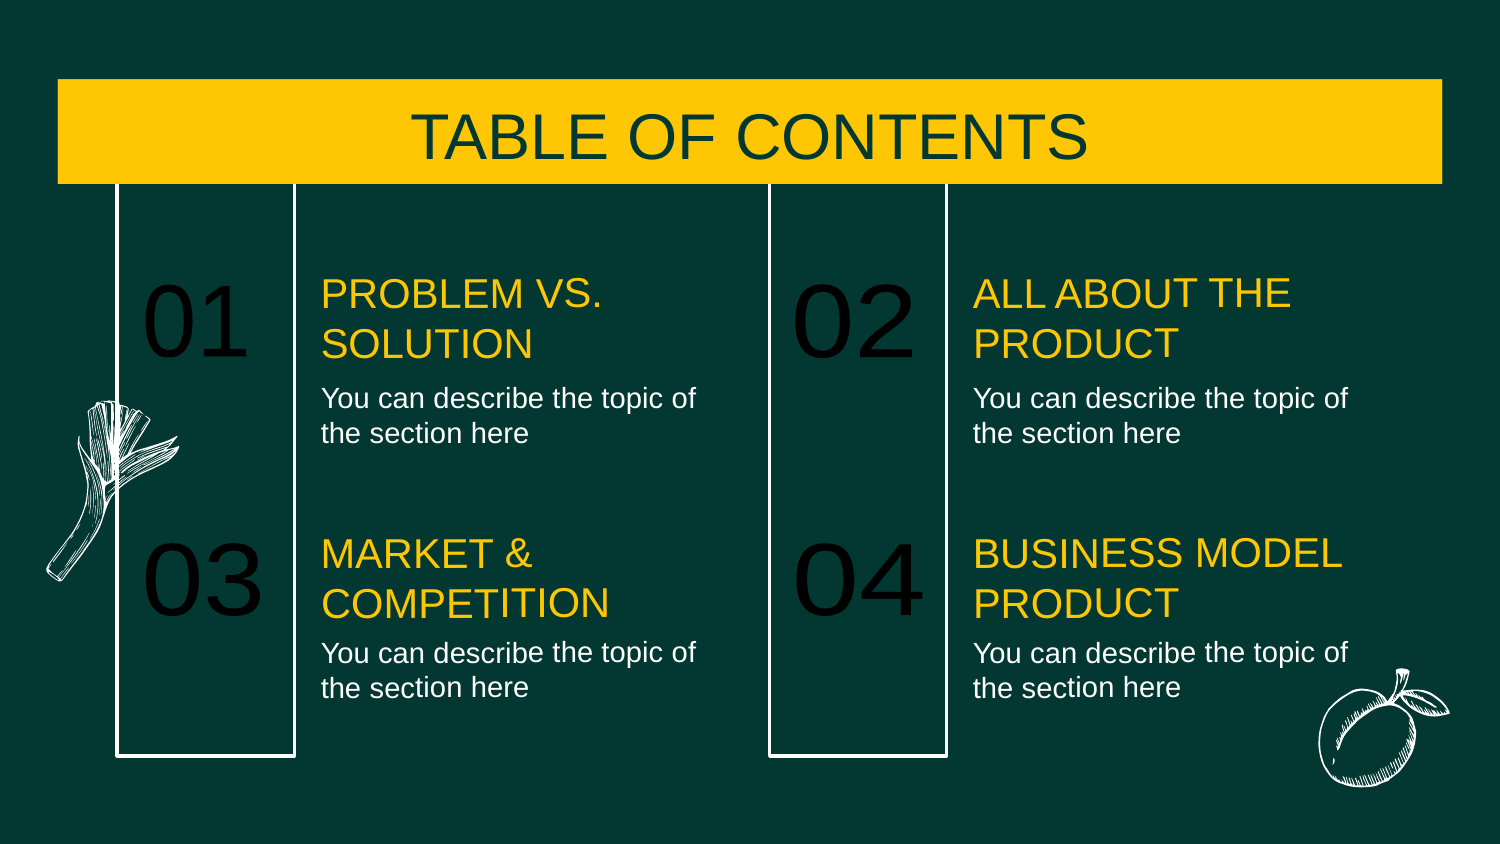

# TABLE OF CONTENTS
01
02
ALL ABOUT THE PRODUCT
PROBLEM VS. SOLUTION
02
01
You can describe the topic of the section here
You can describe the topic of the section here

BUSINESS MODEL PRODUCT
MARKET & COMPETITION
03
04
03
04
You can describe the topic of the section here
You can describe the topic of the section here